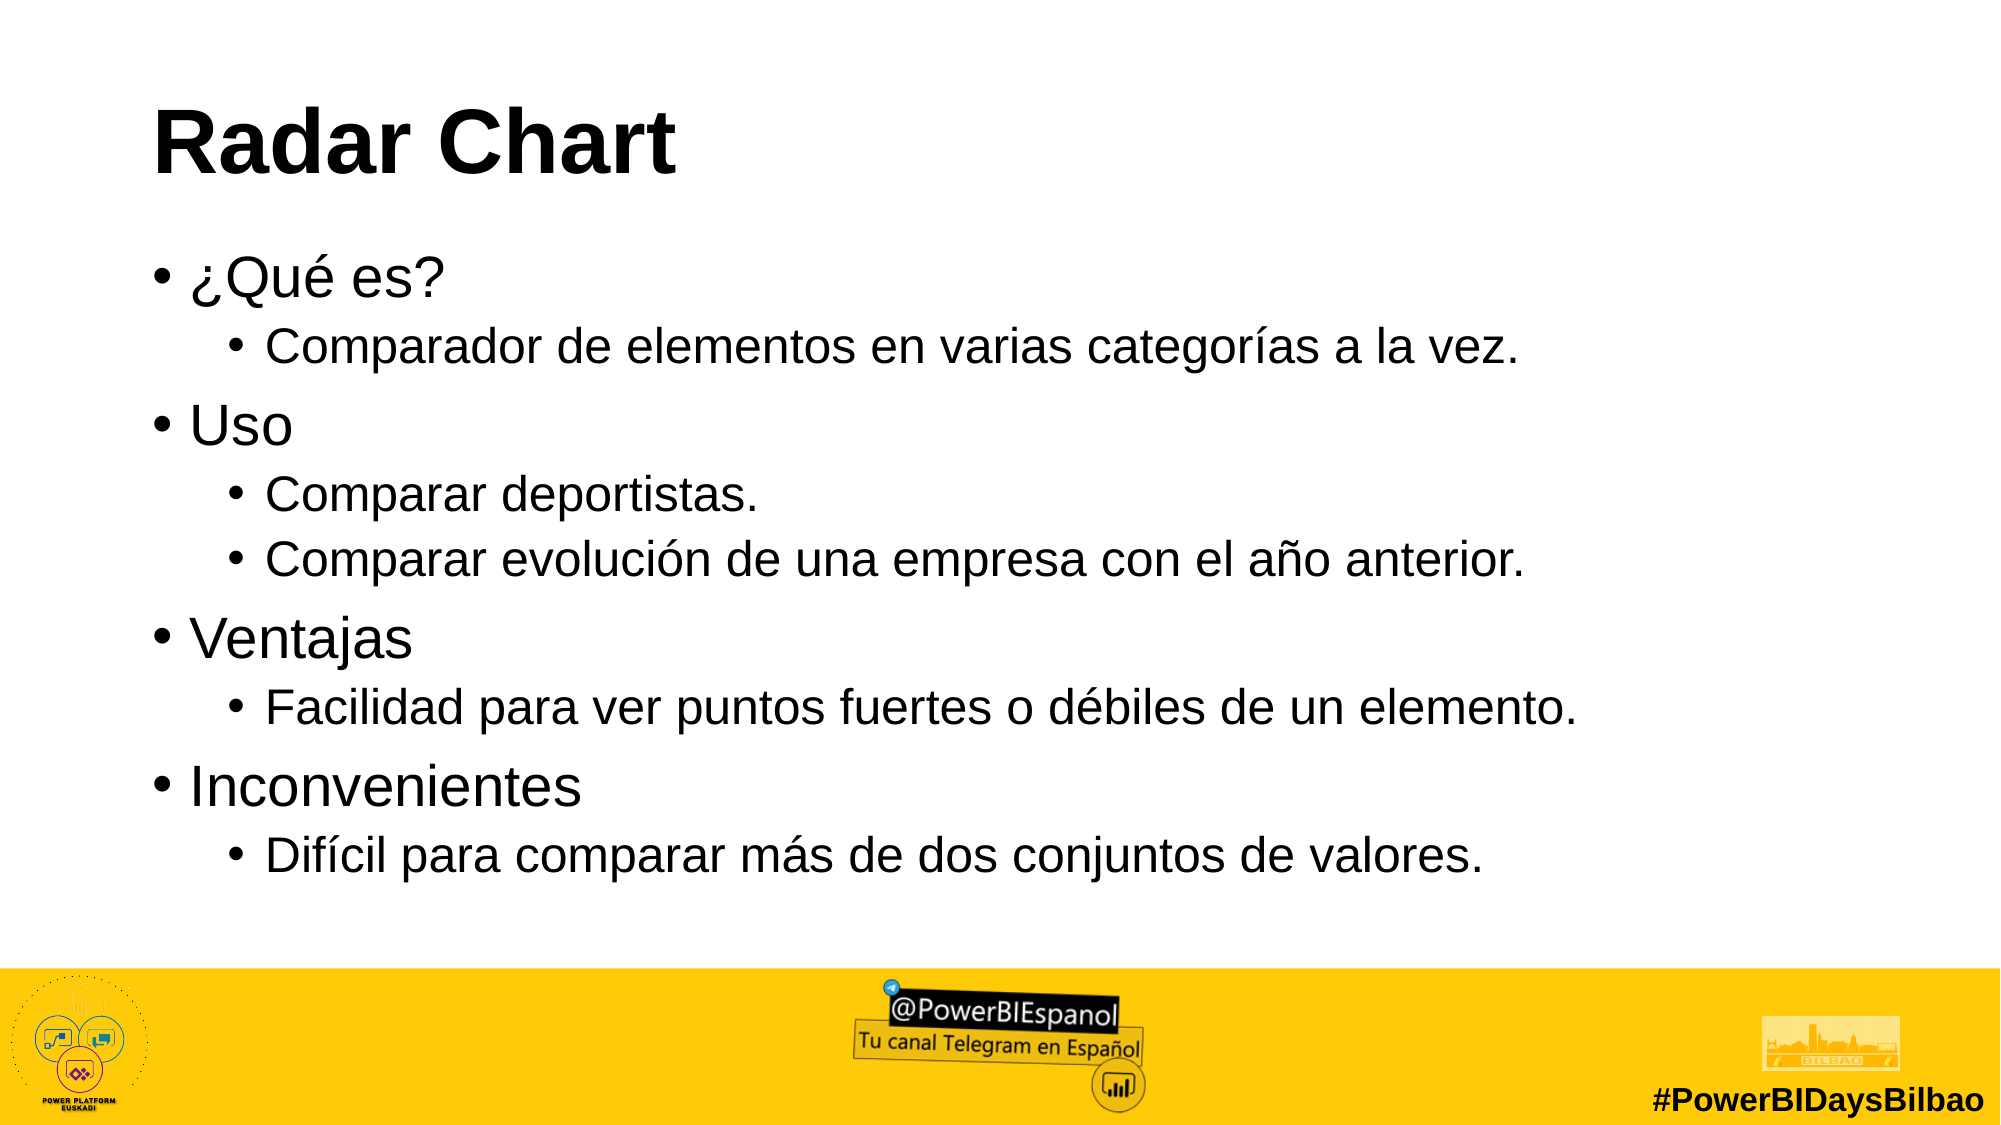

# Radar Chart
¿Qué es?
Comparador de elementos en varias categorías a la vez.
Uso
Comparar deportistas.
Comparar evolución de una empresa con el año anterior.
Ventajas
Facilidad para ver puntos fuertes o débiles de un elemento.
Inconvenientes
Difícil para comparar más de dos conjuntos de valores.